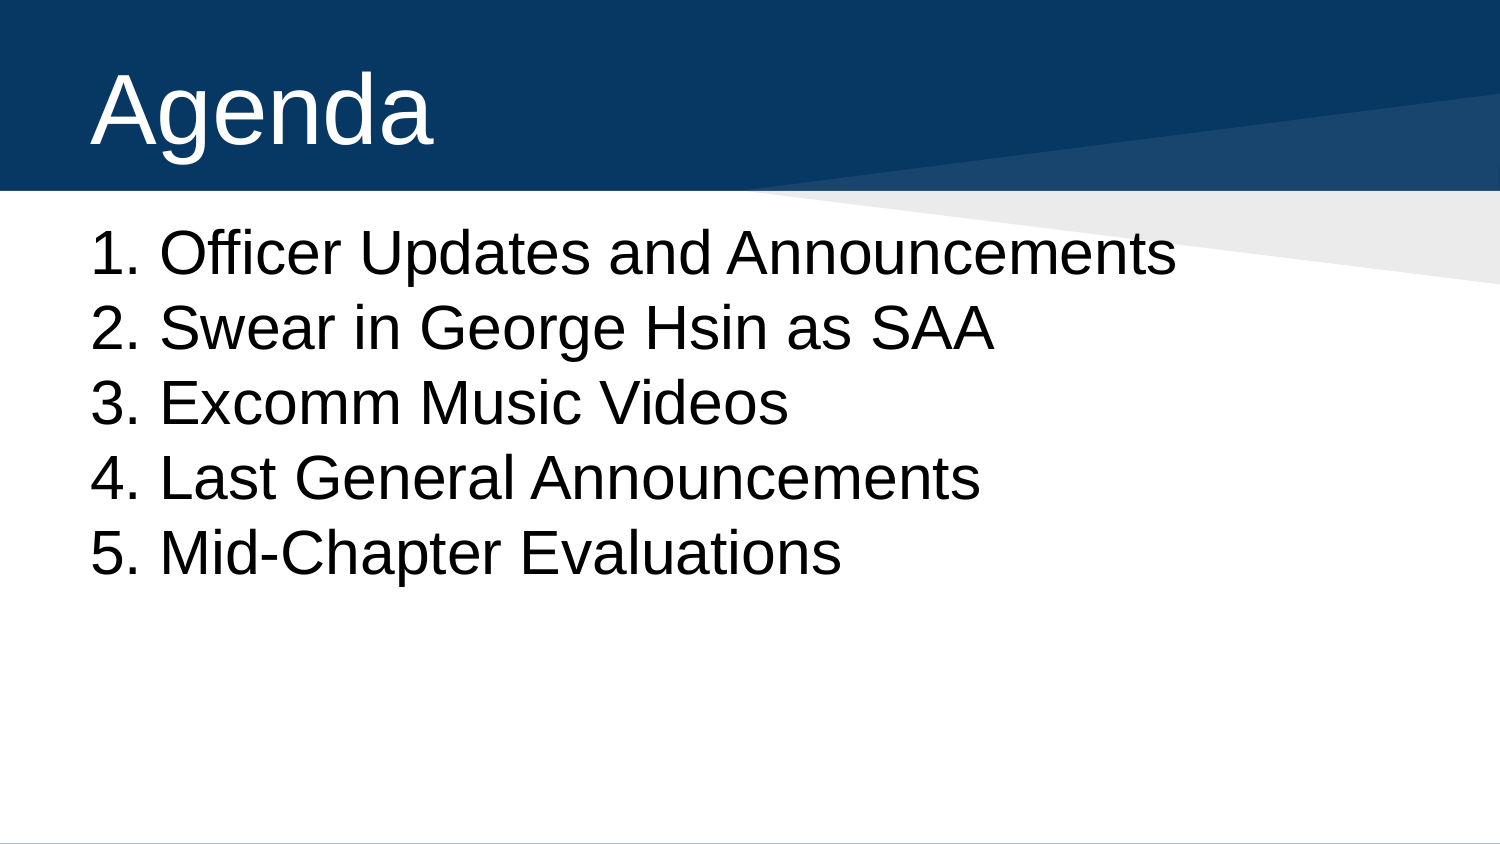

# Agenda
1. Officer Updates and Announcements
2. Swear in George Hsin as SAA
3. Excomm Music Videos
4. Last General Announcements
5. Mid-Chapter Evaluations